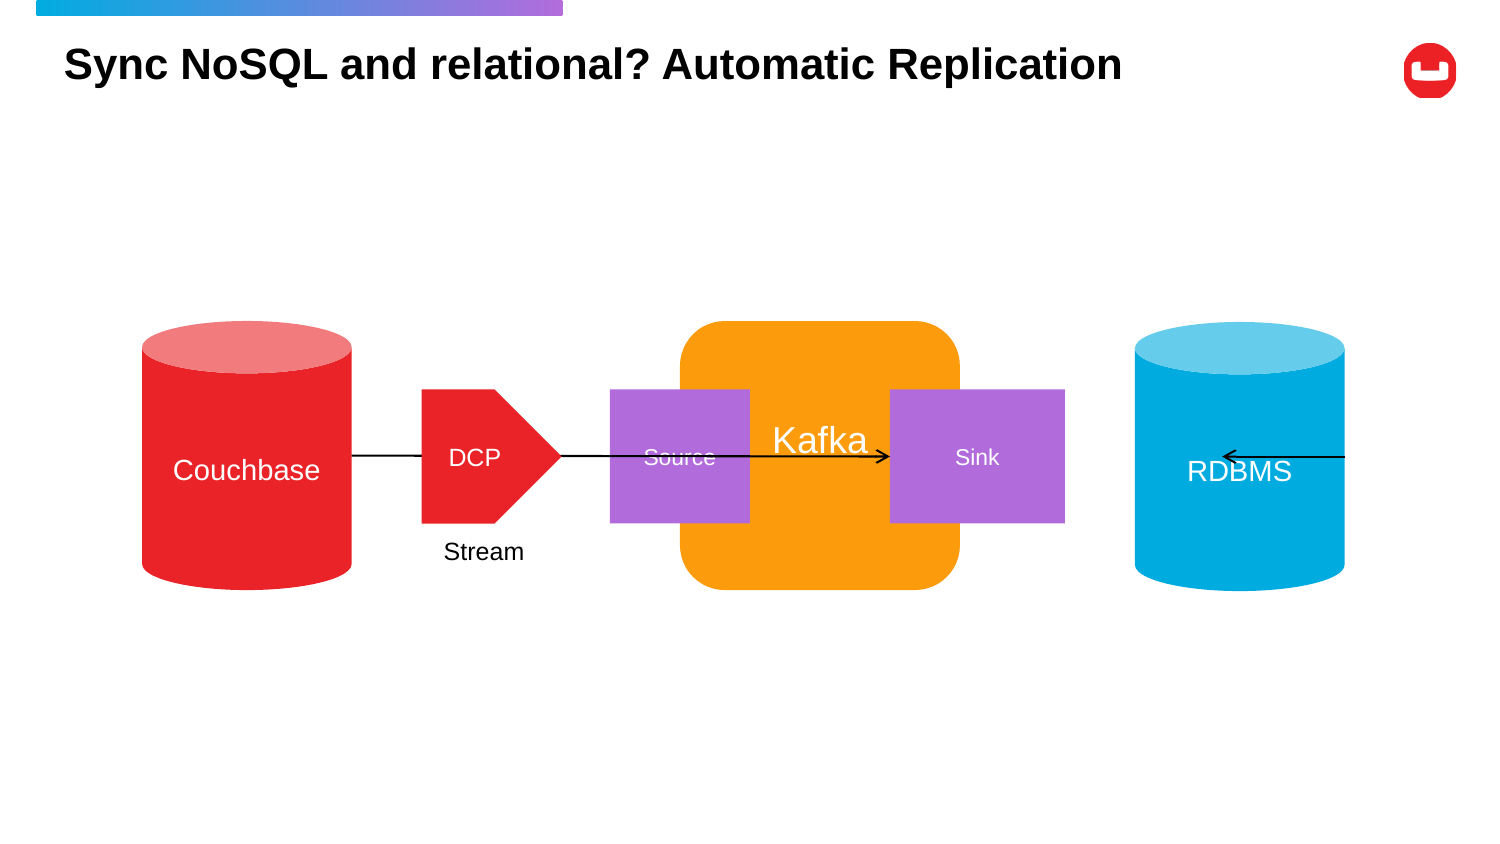

# Sync NoSQL and relational? Automatic Replication
Couchbase
Kafka

RDBMS
DCP
Source
Sink
Stream